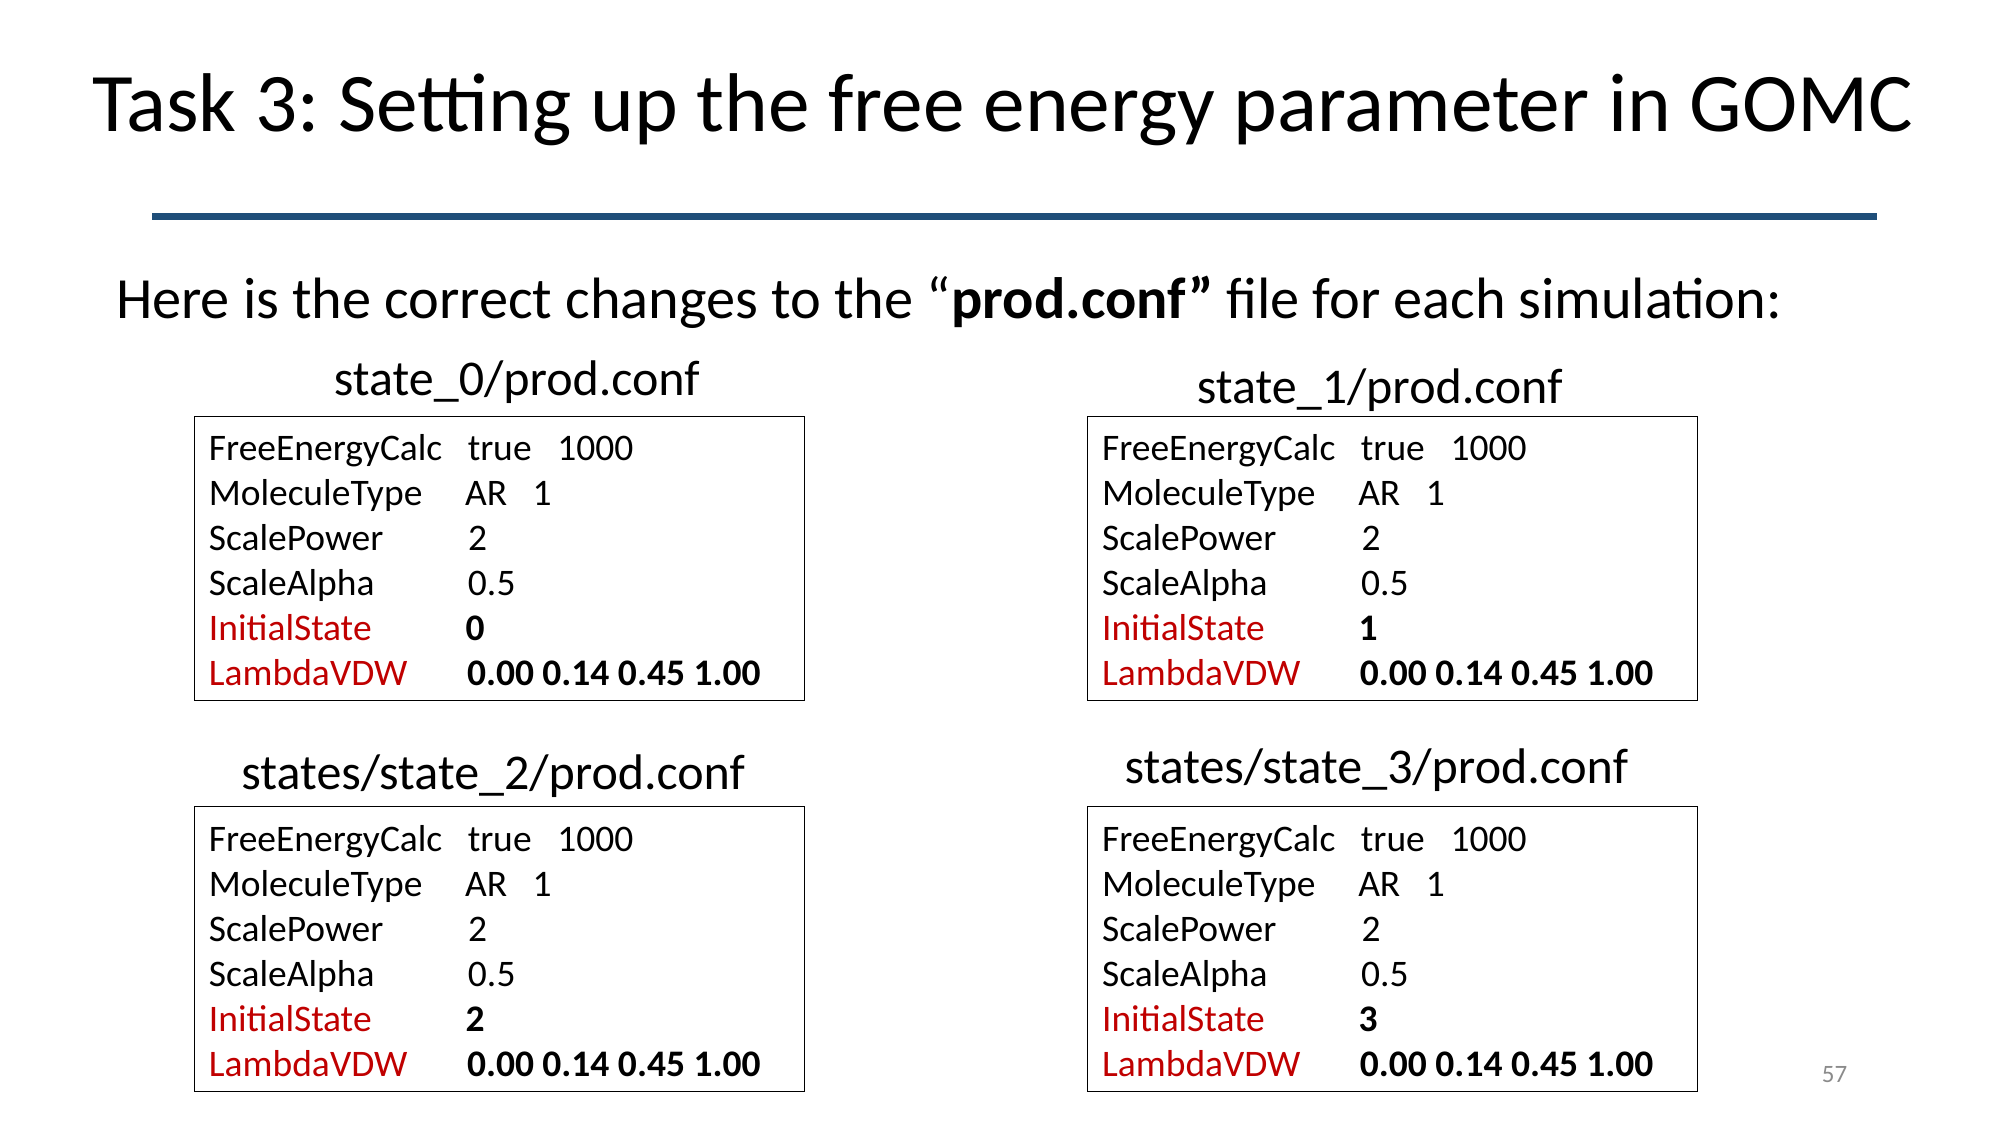

# Task 3: Setting up the free energy parameter in GOMC
Here is the correct changes to the “prod.conf” file for each simulation:
state_0/prod.conf
state_1/prod.conf
FreeEnergyCalc   true   1000
MoleculeType     AR   1
ScalePower          2
ScaleAlpha           0.5
InitialState           0
LambdaVDW       0.00 0.14 0.45 1.00
FreeEnergyCalc   true   1000
MoleculeType     AR   1
ScalePower          2
ScaleAlpha           0.5
InitialState           1
LambdaVDW       0.00 0.14 0.45 1.00
states/state_3/prod.conf
states/state_2/prod.conf
FreeEnergyCalc   true   1000
MoleculeType     AR   1
ScalePower          2
ScaleAlpha           0.5
InitialState           2
LambdaVDW       0.00 0.14 0.45 1.00
FreeEnergyCalc   true   1000
MoleculeType     AR   1
ScalePower          2
ScaleAlpha           0.5
InitialState           3
LambdaVDW       0.00 0.14 0.45 1.00
57